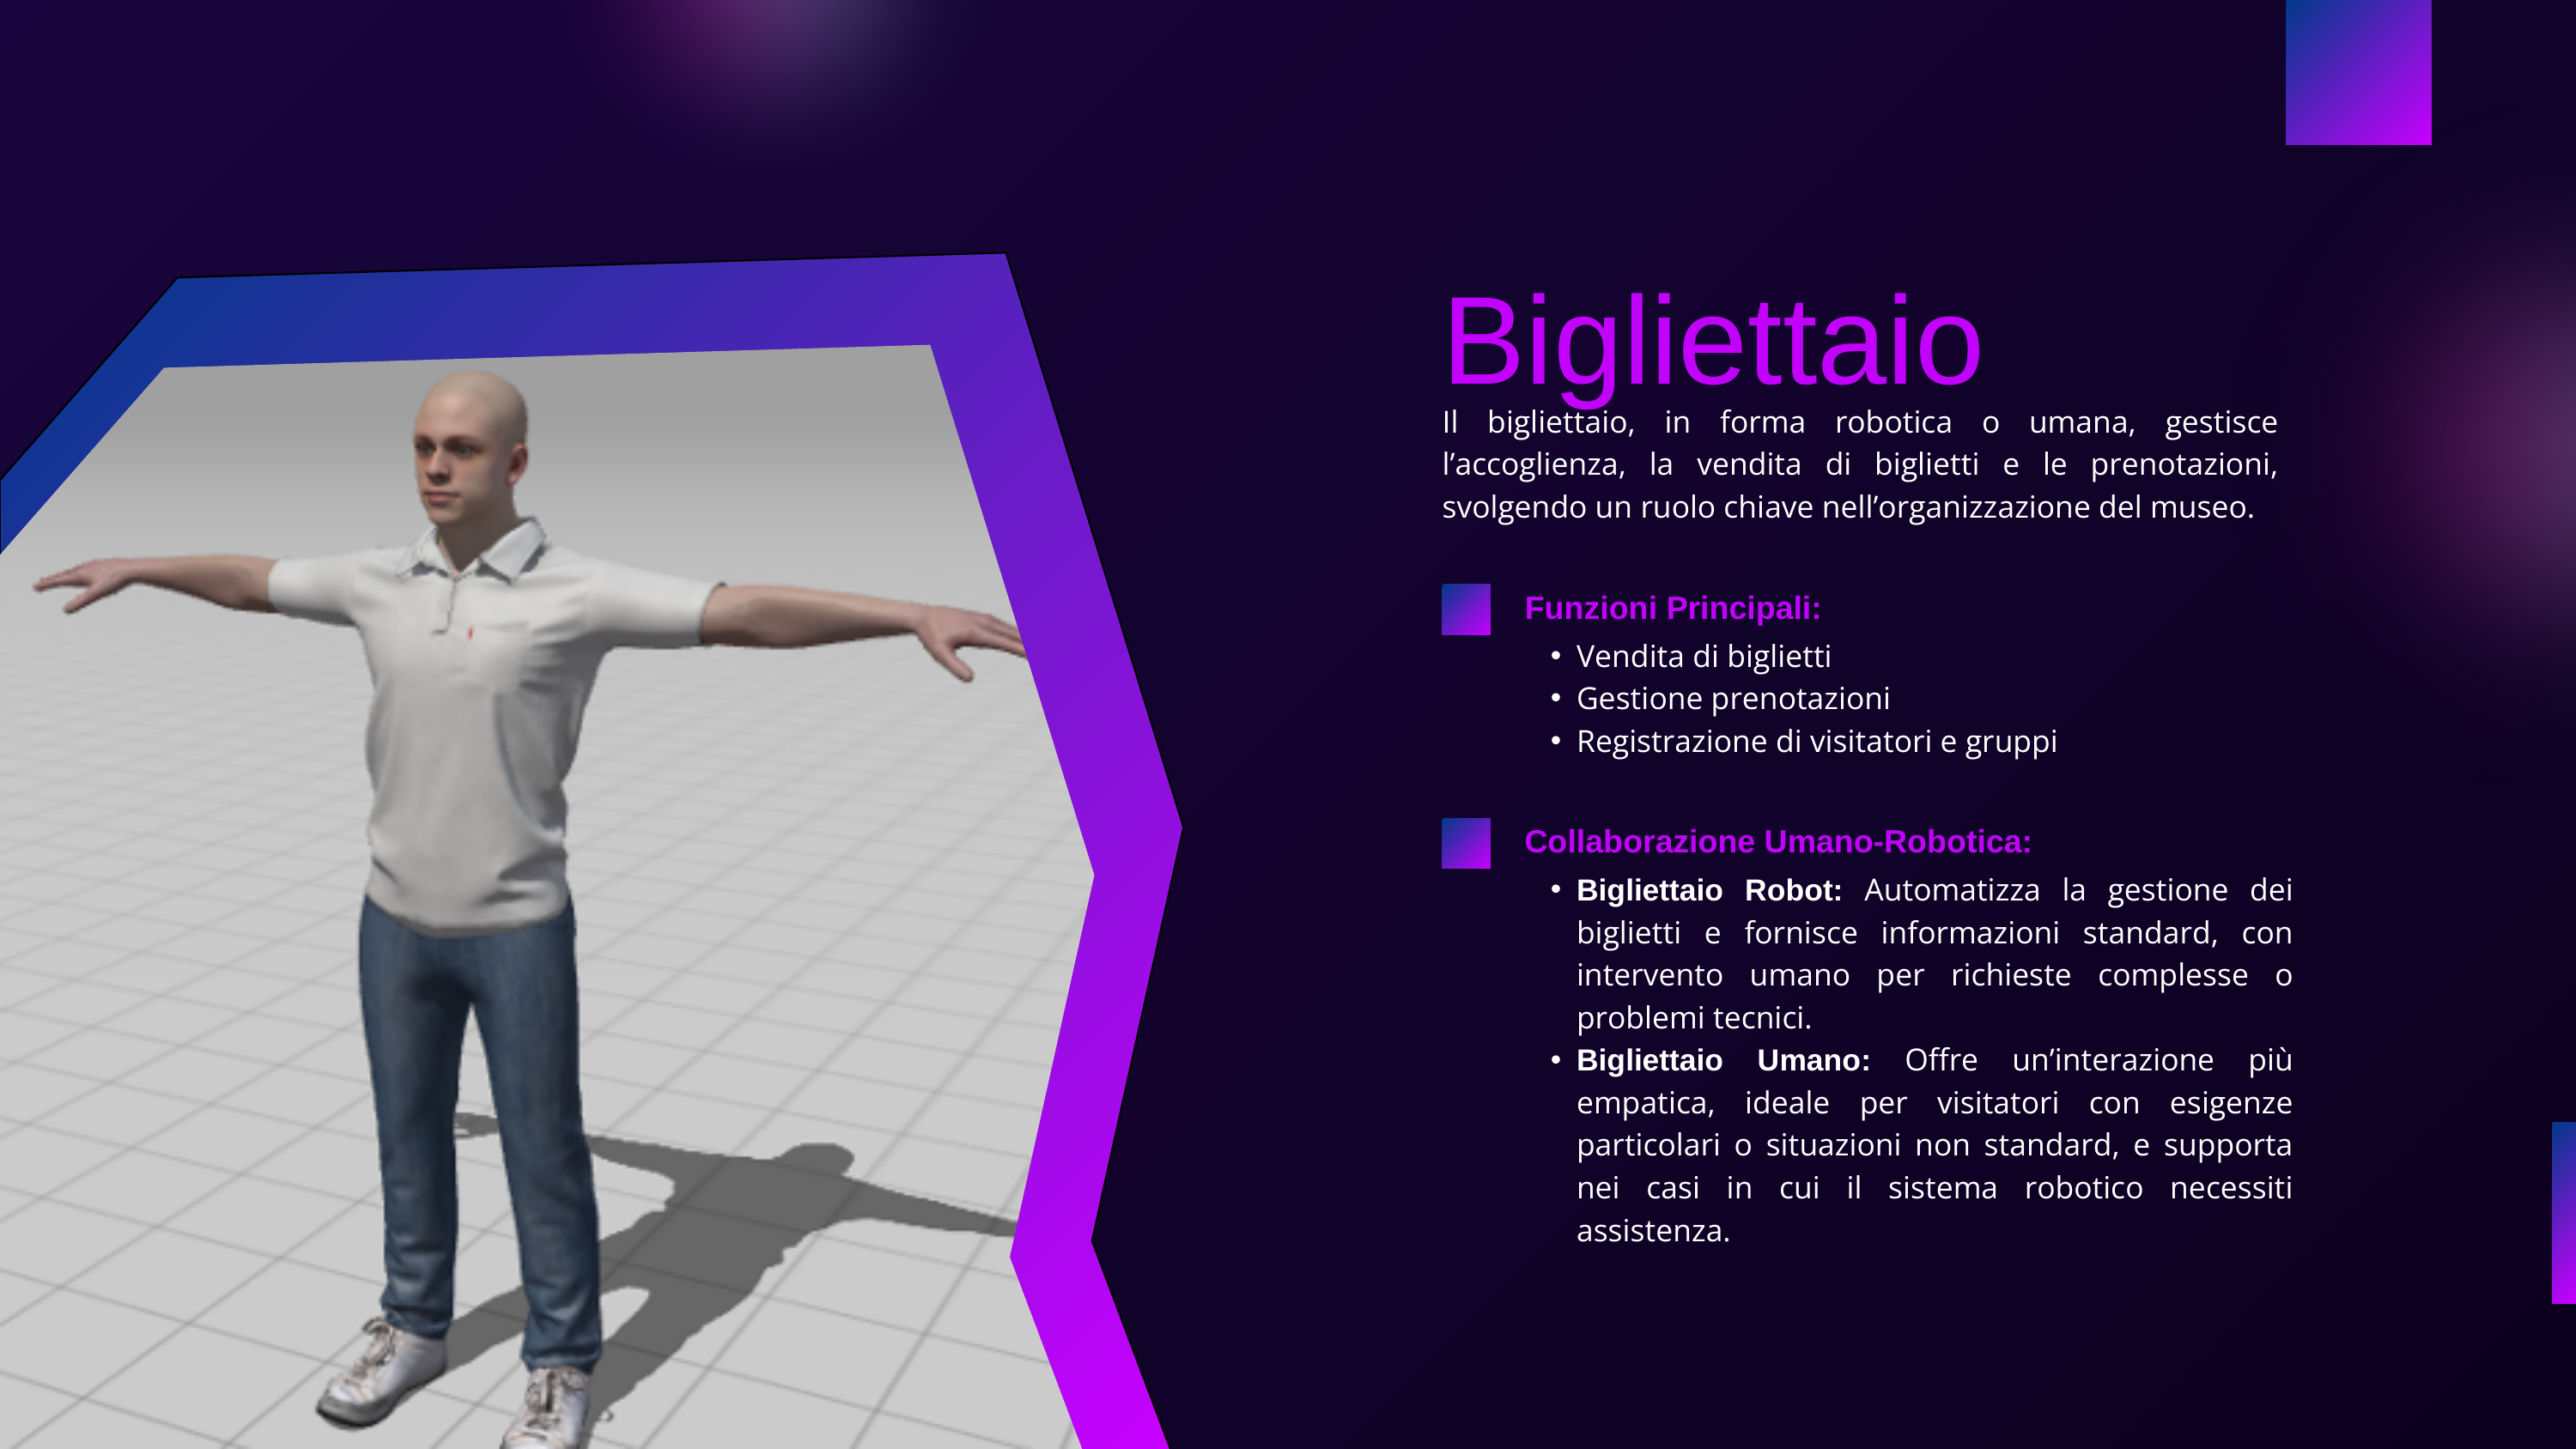

Bigliettaio

Il bigliettaio, in forma robotica o umana, gestisce l’accoglienza, la vendita di biglietti e le prenotazioni, svolgendo un ruolo chiave nell’organizzazione del museo.
Funzioni Principali:

Vendita di biglietti
Gestione prenotazioni
Registrazione di visitatori e gruppi
Collaborazione Umano-Robotica:

Bigliettaio Robot: Automatizza la gestione dei biglietti e fornisce informazioni standard, con intervento umano per richieste complesse o problemi tecnici.
Bigliettaio Umano: Offre un’interazione più empatica, ideale per visitatori con esigenze particolari o situazioni non standard, e supporta nei casi in cui il sistema robotico necessiti assistenza.